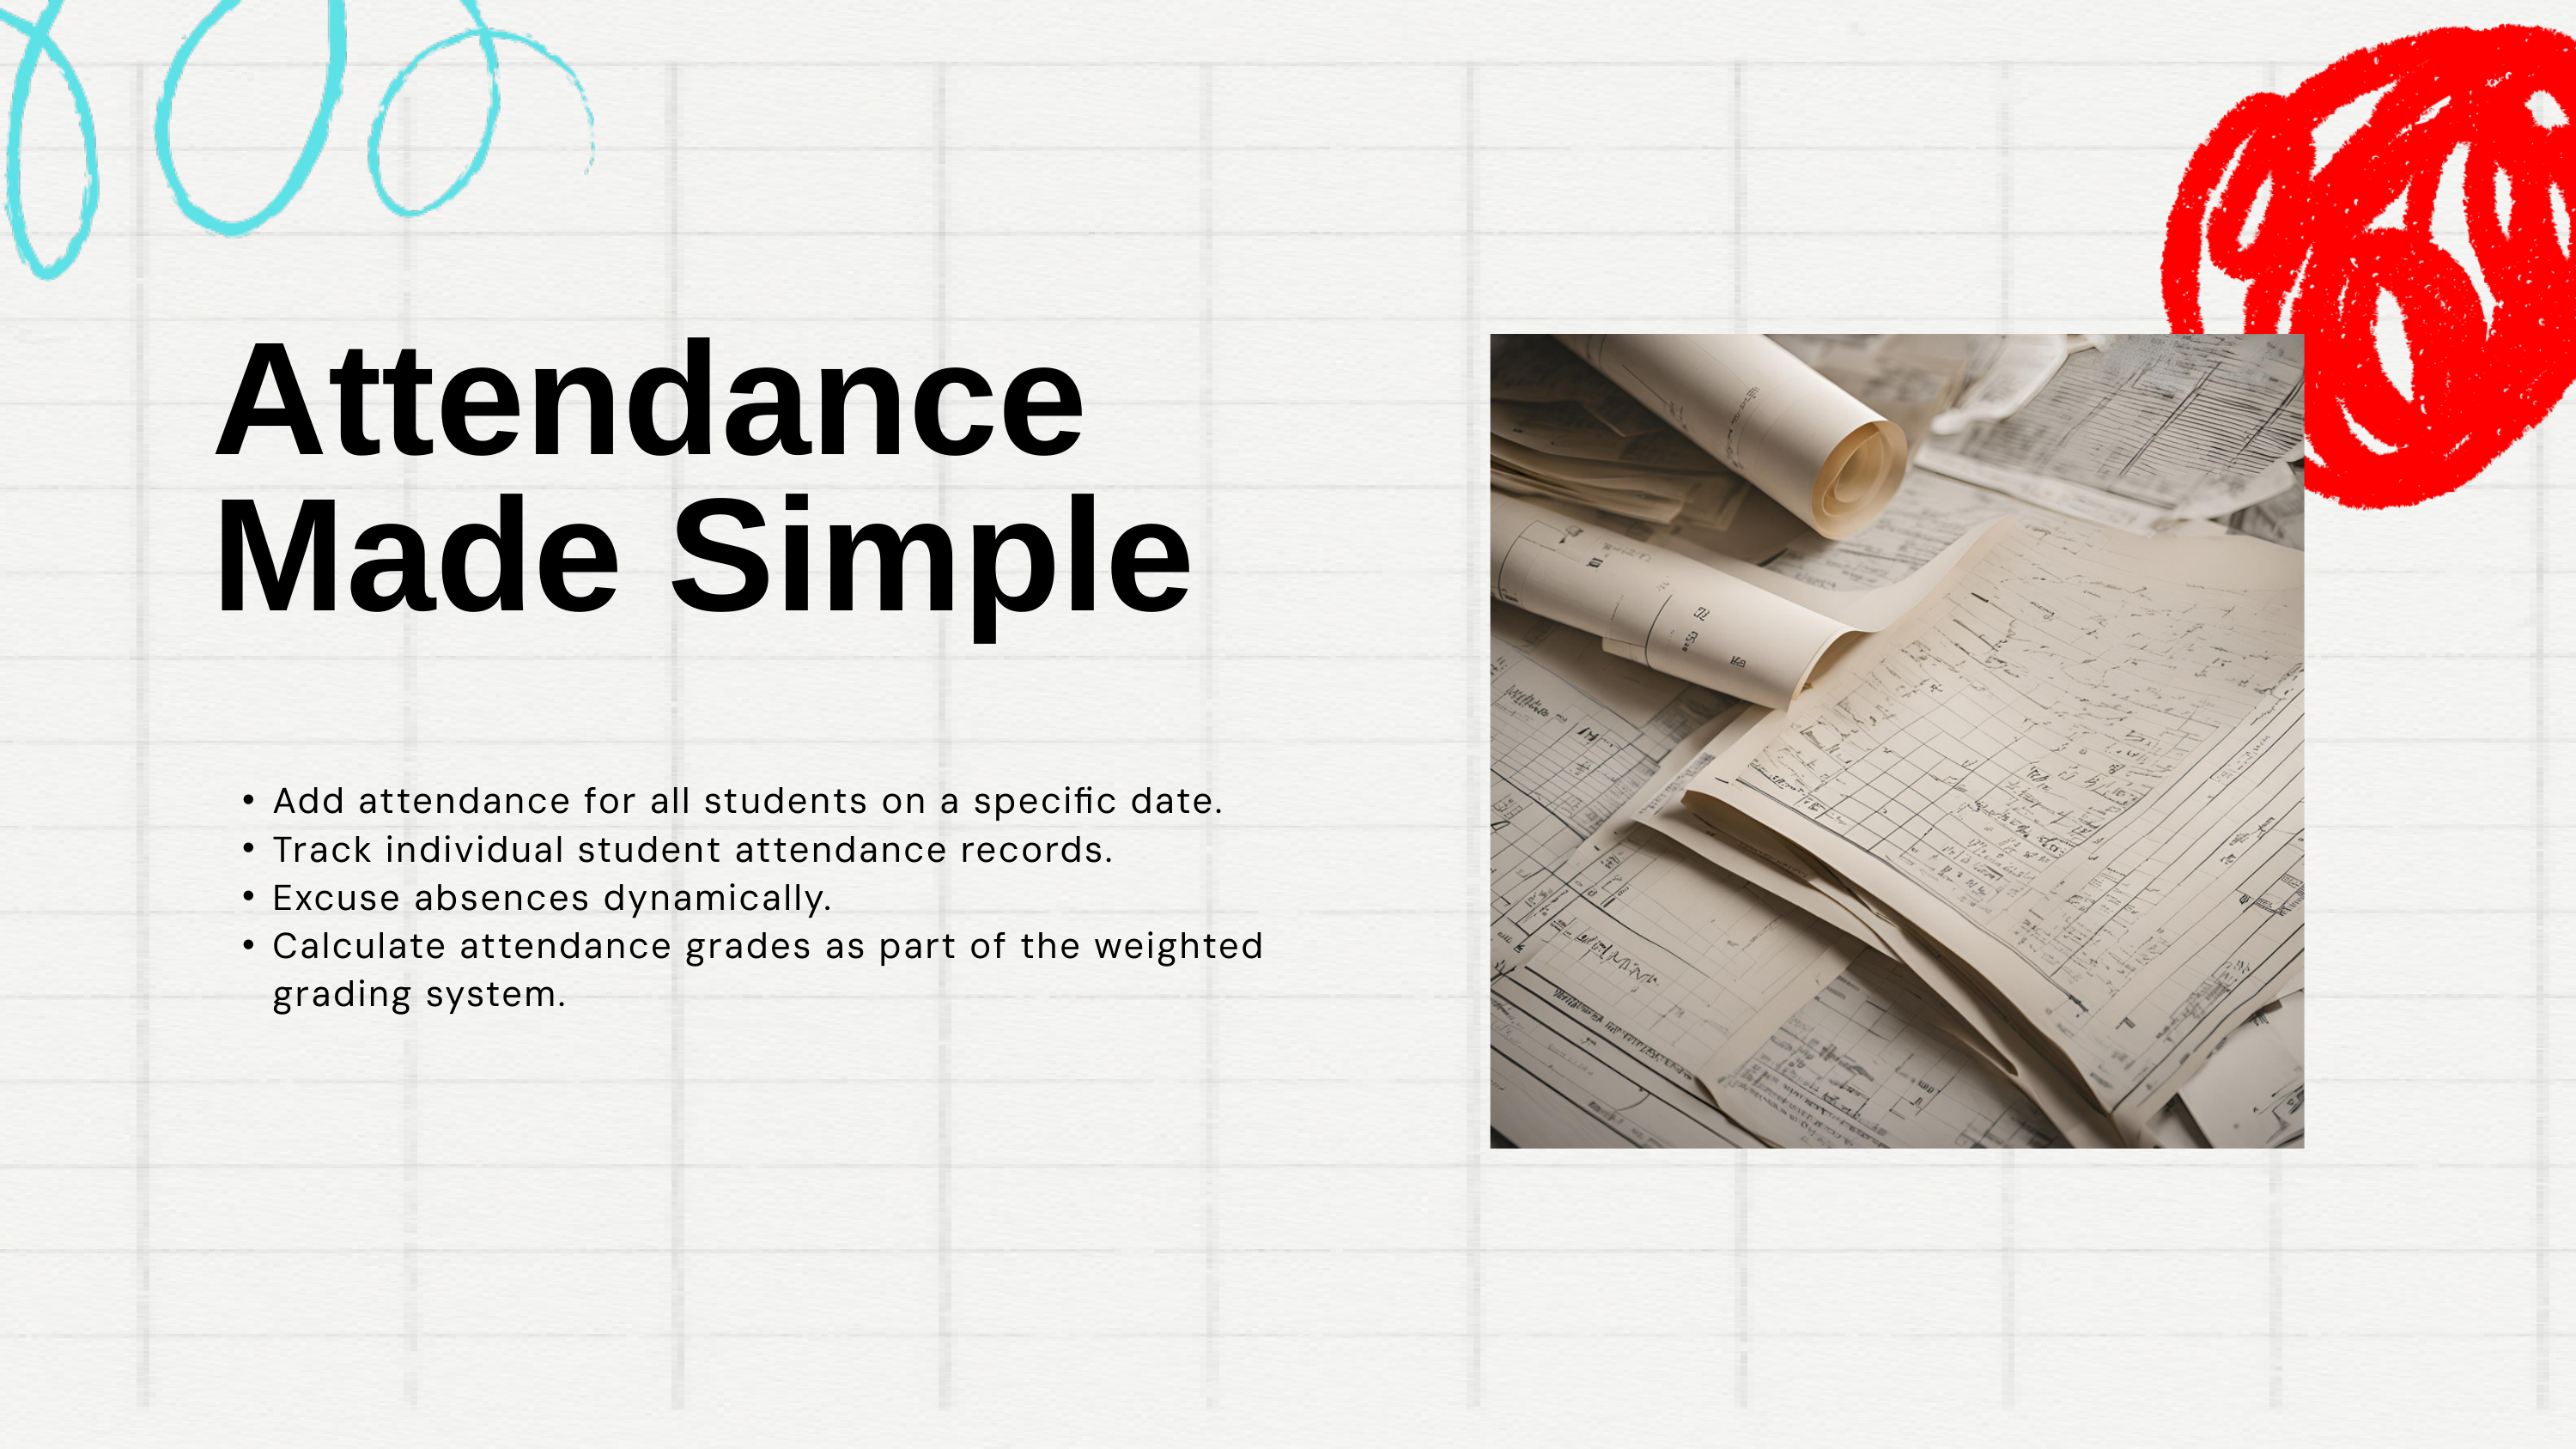

Attendance Made Simple

Add attendance for all students on a specific date.
Track individual student attendance records.
Excuse absences dynamically.
Calculate attendance grades as part of the weighted grading system.